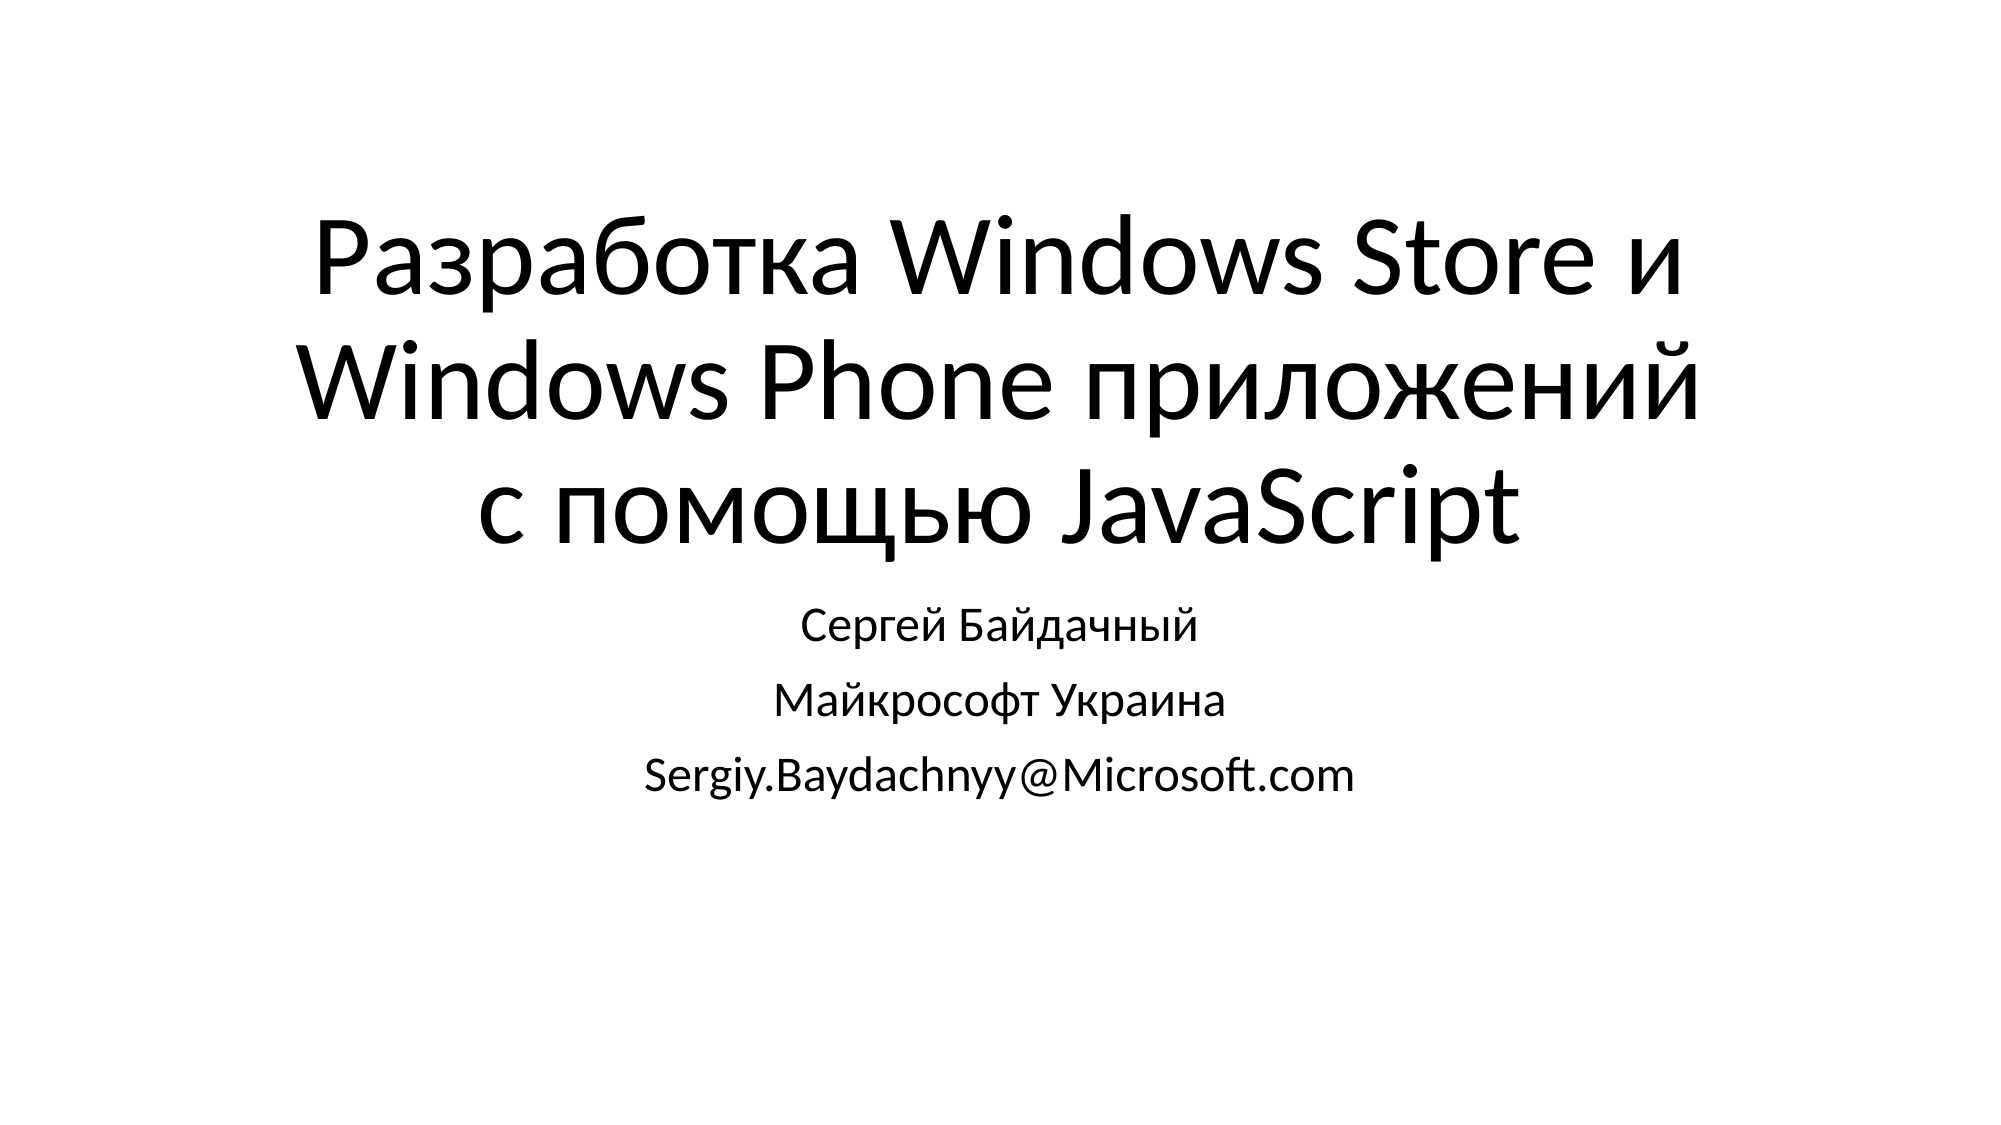

# Разработка Windows Store и Windows Phone приложений с помощью JavaScript
Сергей Байдачный
Майкрософт Украина
Sergiy.Baydachnyy@Microsoft.com